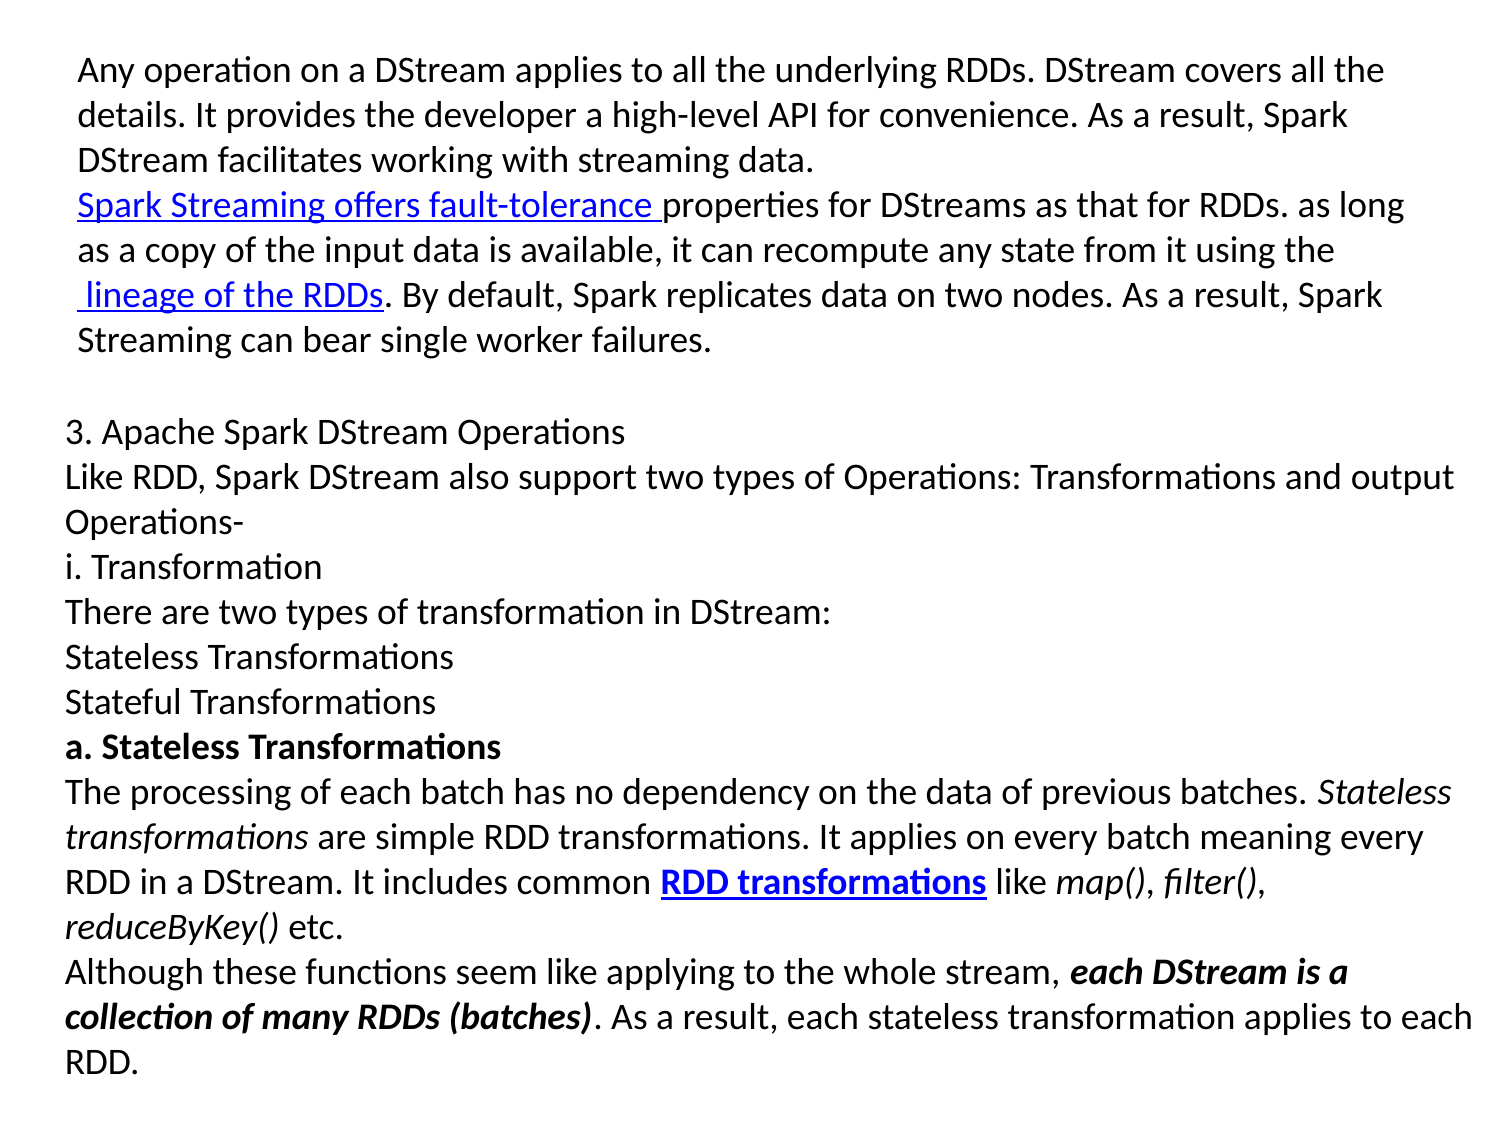

Any operation on a DStream applies to all the underlying RDDs. DStream covers all the details. It provides the developer a high-level API for convenience. As a result, Spark DStream facilitates working with streaming data.
Spark Streaming offers fault-tolerance properties for DStreams as that for RDDs. as long as a copy of the input data is available, it can recompute any state from it using the lineage of the RDDs. By default, Spark replicates data on two nodes. As a result, Spark Streaming can bear single worker failures.
3. Apache Spark DStream Operations
Like RDD, Spark DStream also support two types of Operations: Transformations and output Operations-
i. Transformation
There are two types of transformation in DStream:
Stateless Transformations
Stateful Transformations
a. Stateless Transformations
The processing of each batch has no dependency on the data of previous batches. Stateless transformations are simple RDD transformations. It applies on every batch meaning every RDD in a DStream. It includes common RDD transformations like map(), filter(), reduceByKey() etc.
Although these functions seem like applying to the whole stream, each DStream is a collection of many RDDs (batches). As a result, each stateless transformation applies to each RDD.